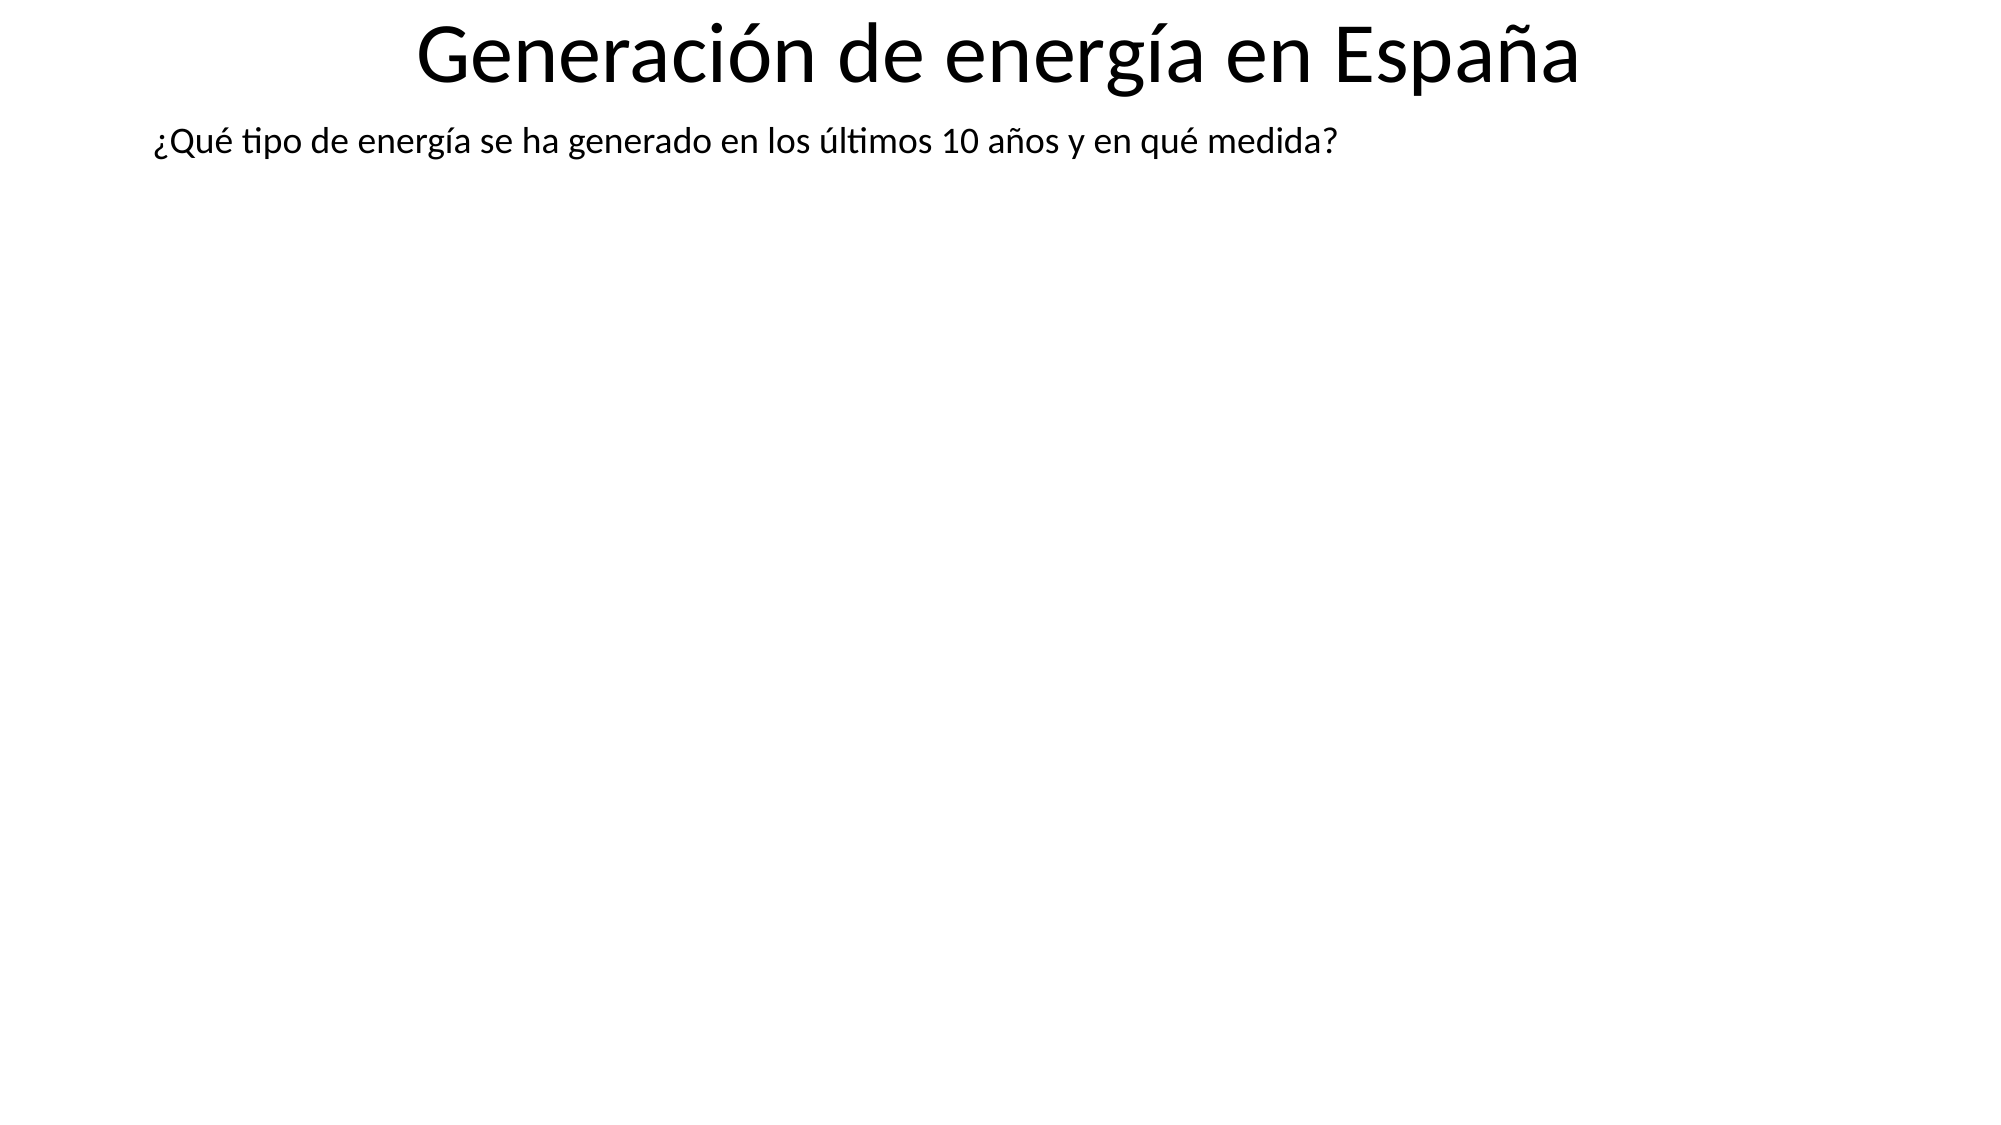

# Generación de energía en España
¿Qué tipo de energía se ha generado en los últimos 10 años y en qué medida?